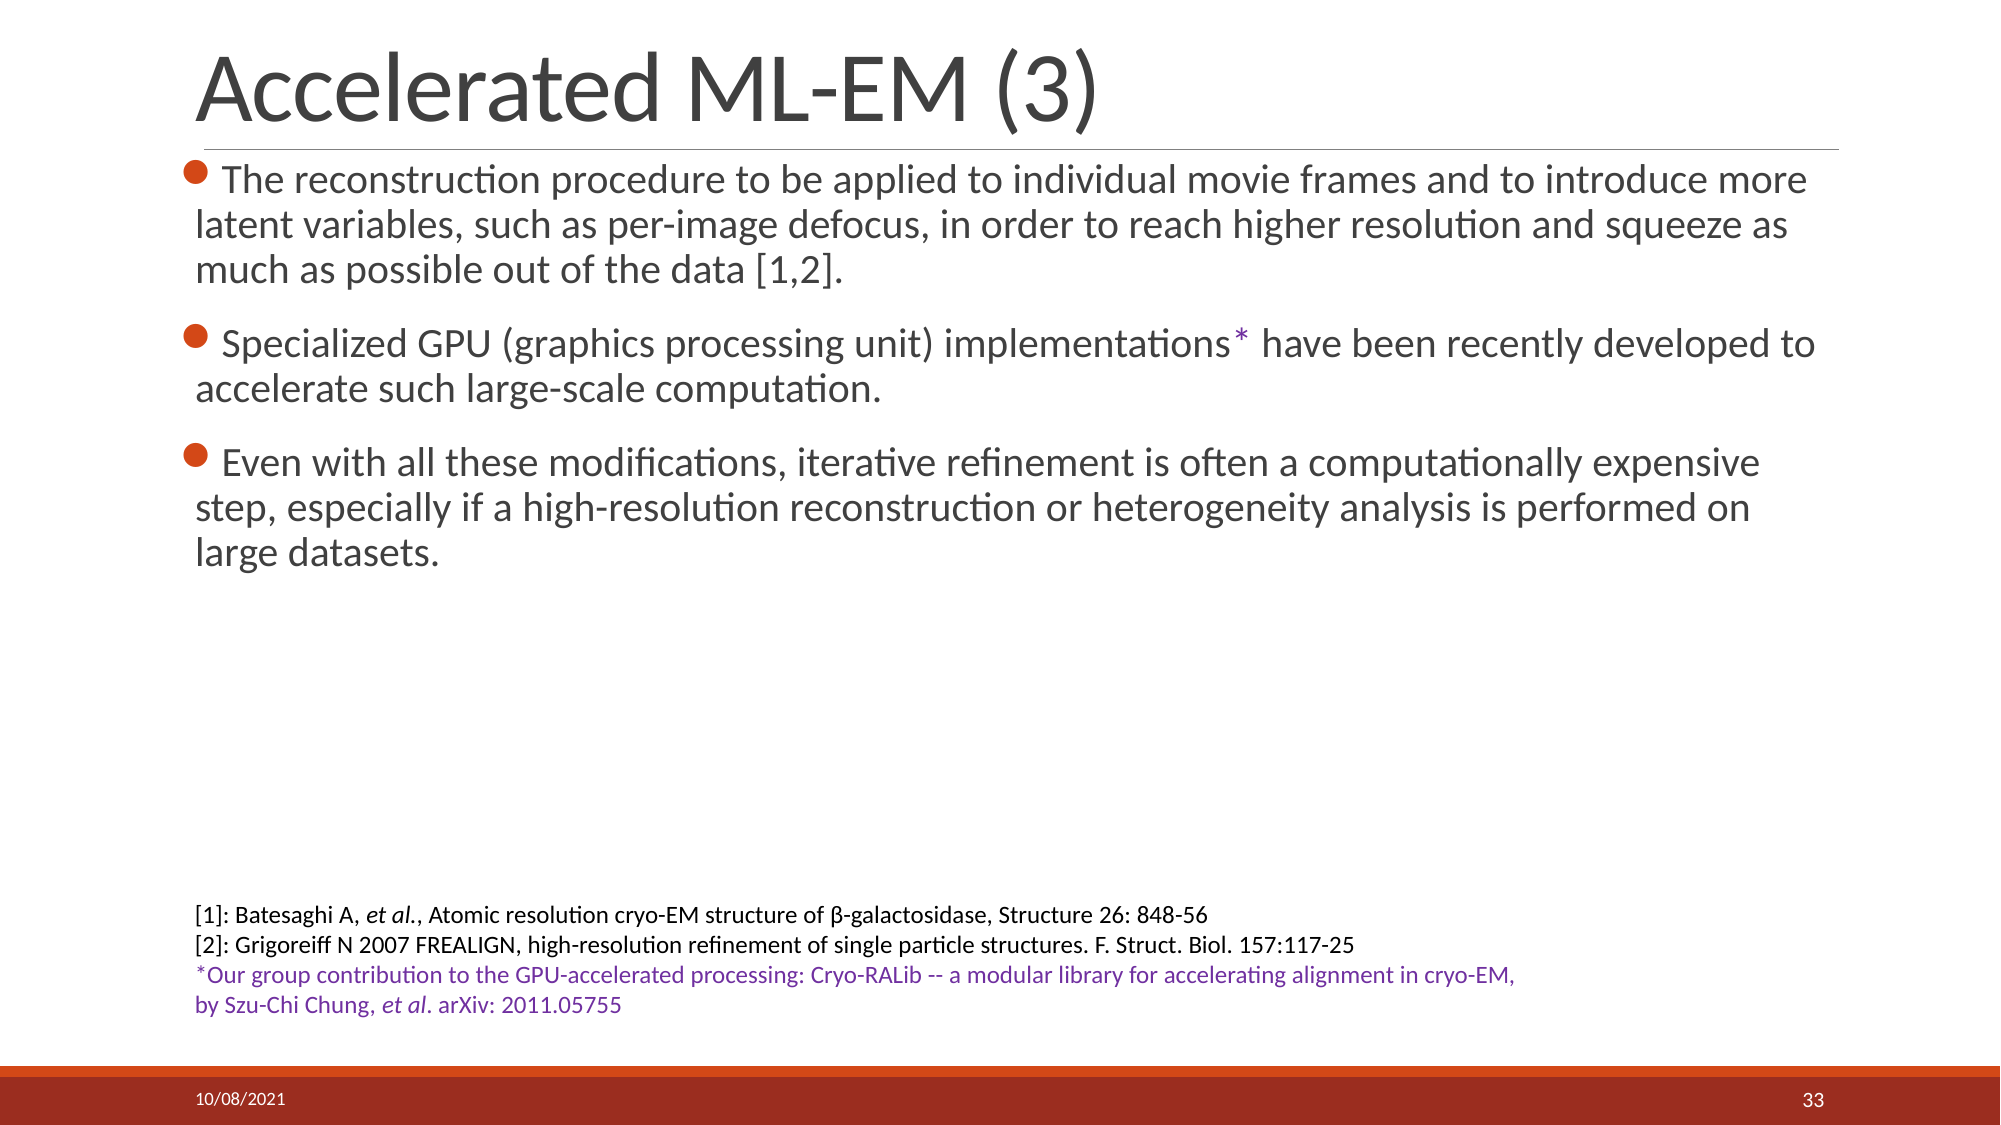

# Accelerated ML-EM (3)
The reconstruction procedure to be applied to individual movie frames and to introduce more latent variables, such as per-image defocus, in order to reach higher resolution and squeeze as much as possible out of the data [1,2].
Specialized GPU (graphics processing unit) implementations* have been recently developed to accelerate such large-scale computation.
Even with all these modifications, iterative refinement is often a computationally expensive step, especially if a high-resolution reconstruction or heterogeneity analysis is performed on large datasets.
[1]: Batesaghi A, et al., Atomic resolution cryo-EM structure of β-galactosidase, Structure 26: 848-56
[2]: Grigoreiff N 2007 FREALIGN, high-resolution refinement of single particle structures. F. Struct. Biol. 157:117-25
*Our group contribution to the GPU-accelerated processing: Cryo-RALib -- a modular library for accelerating alignment in cryo-EM, by Szu-Chi Chung, et al. arXiv: 2011.05755
10/08/2021
33